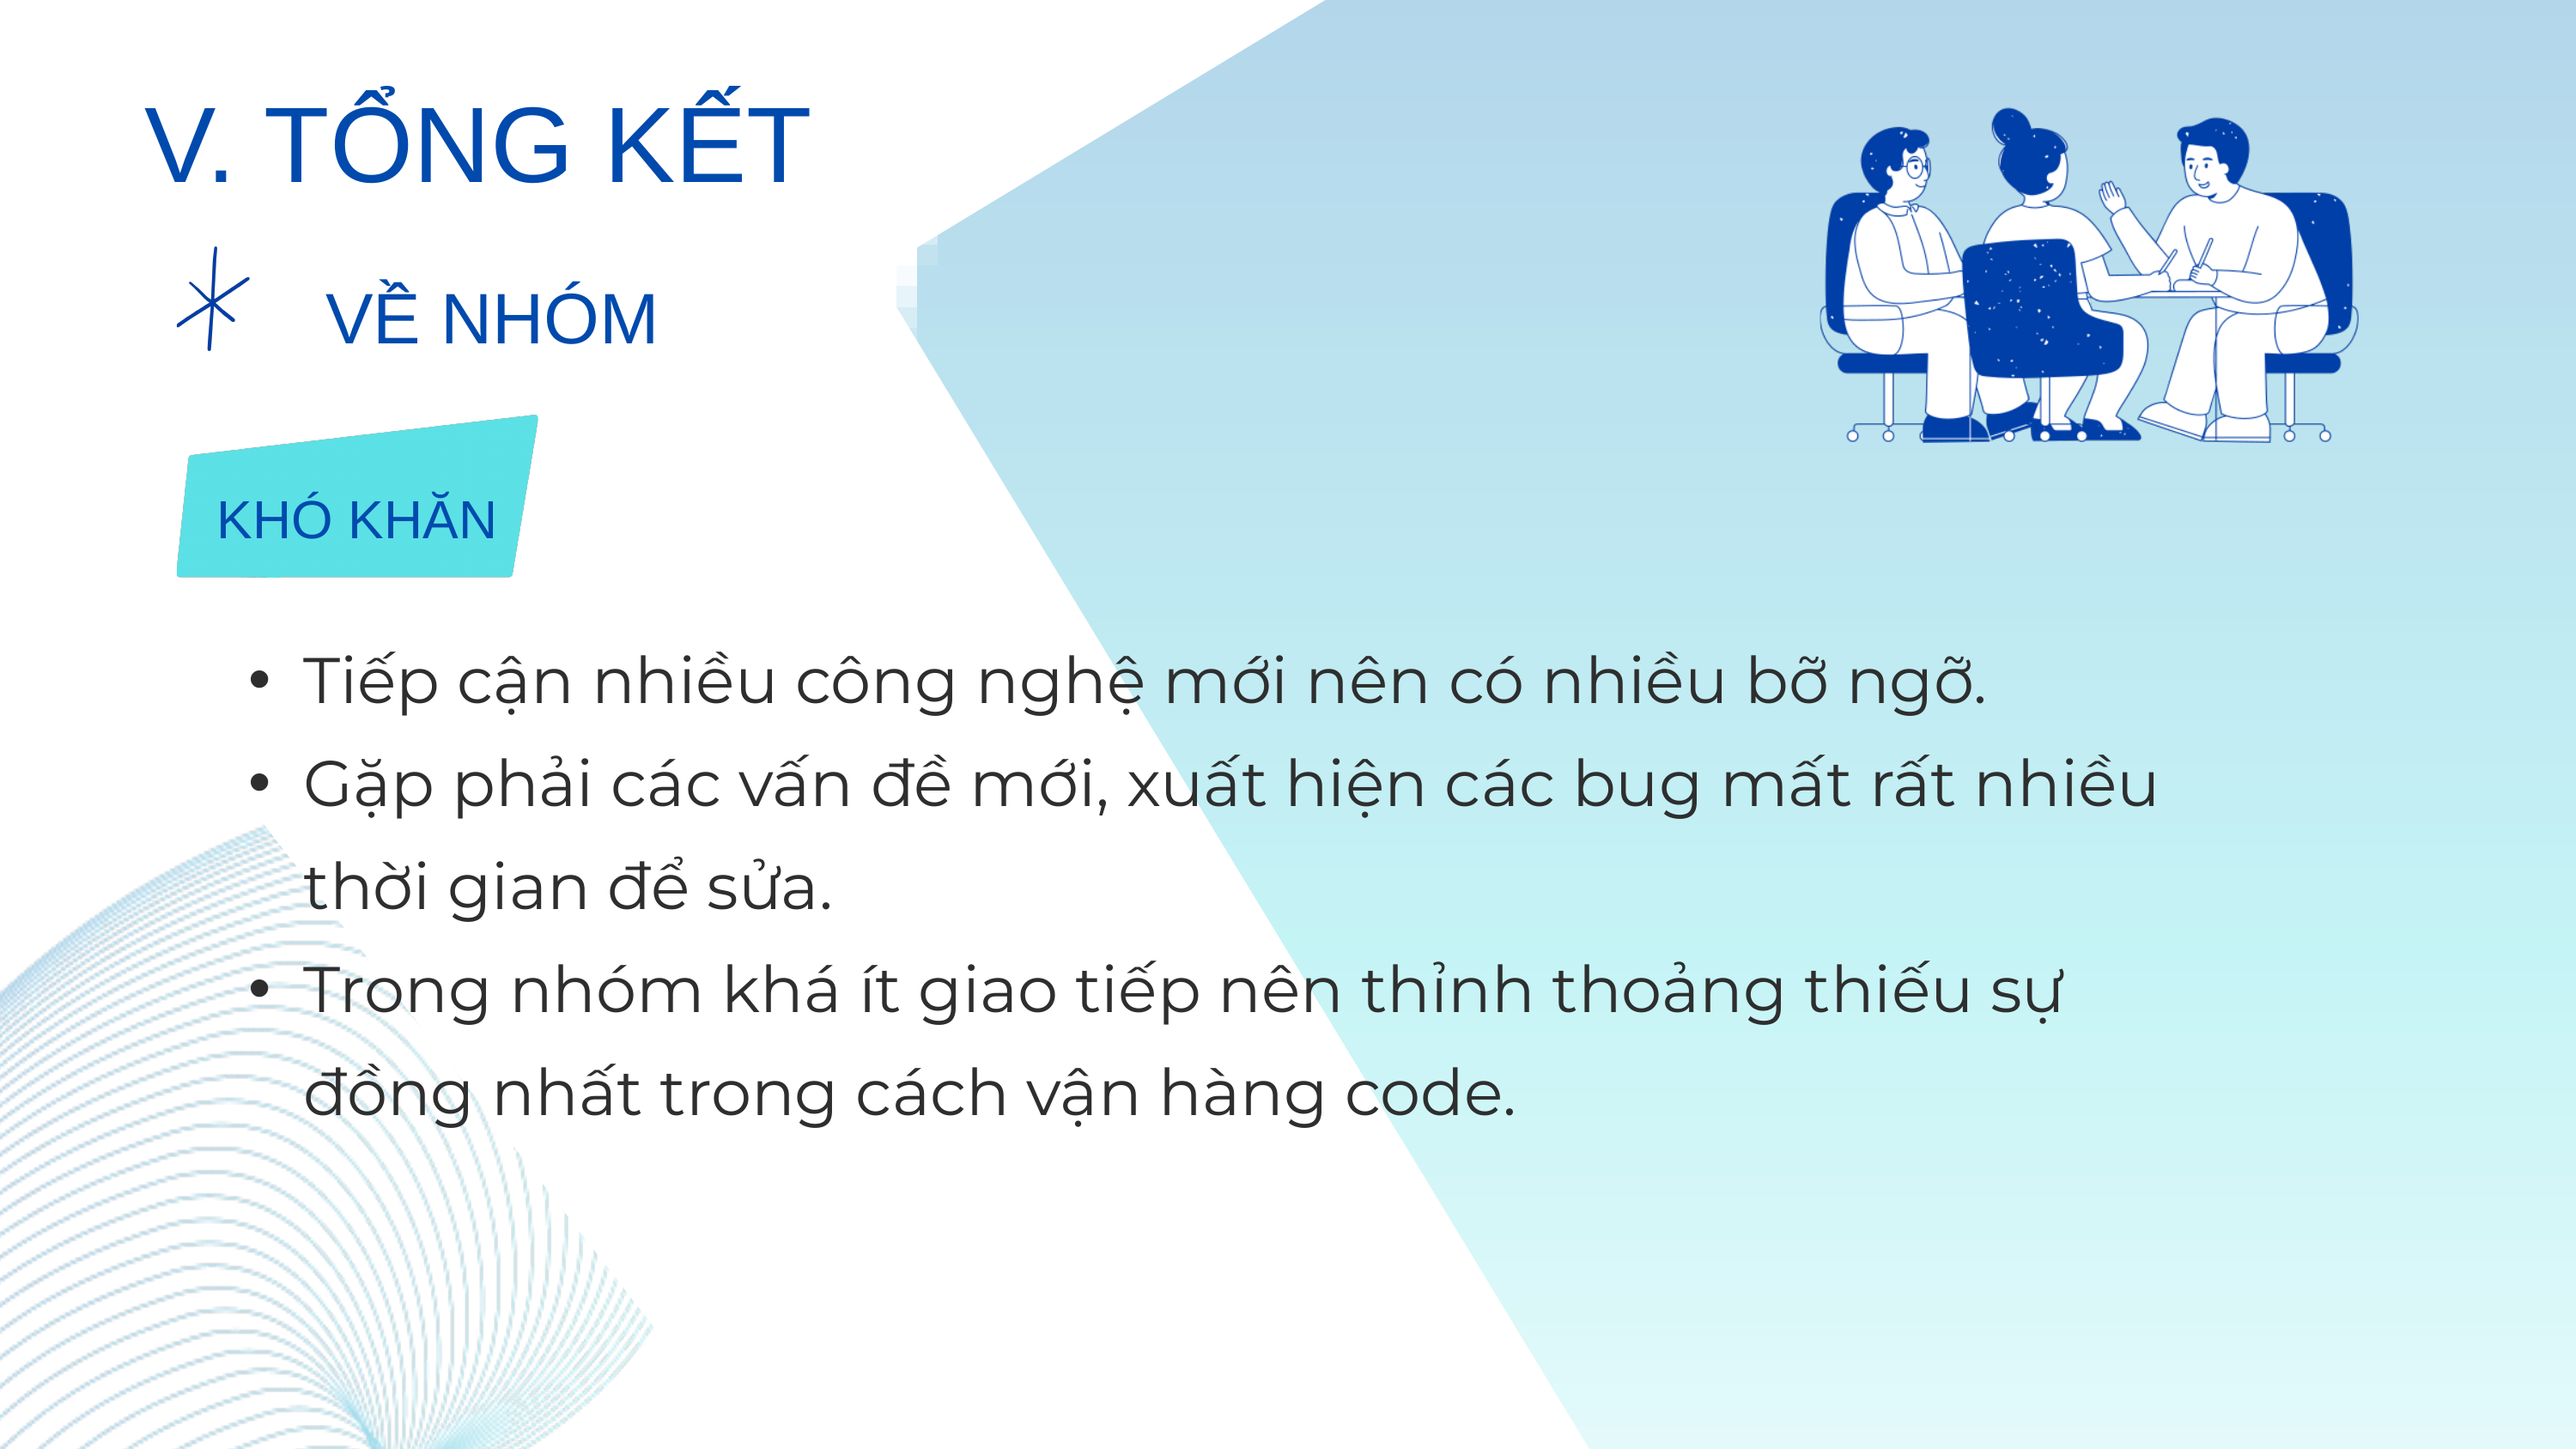

V. TỔNG KẾT

VỀ NHÓM

KHÓ KHĂN
Tiếp cận nhiều công nghệ mới nên có nhiều bỡ ngỡ.
Gặp phải các vấn đề mới, xuất hiện các bug mất rất nhiều thời gian để sửa.
Trong nhóm khá ít giao tiếp nên thỉnh thoảng thiếu sự đồng nhất trong cách vận hàng code.